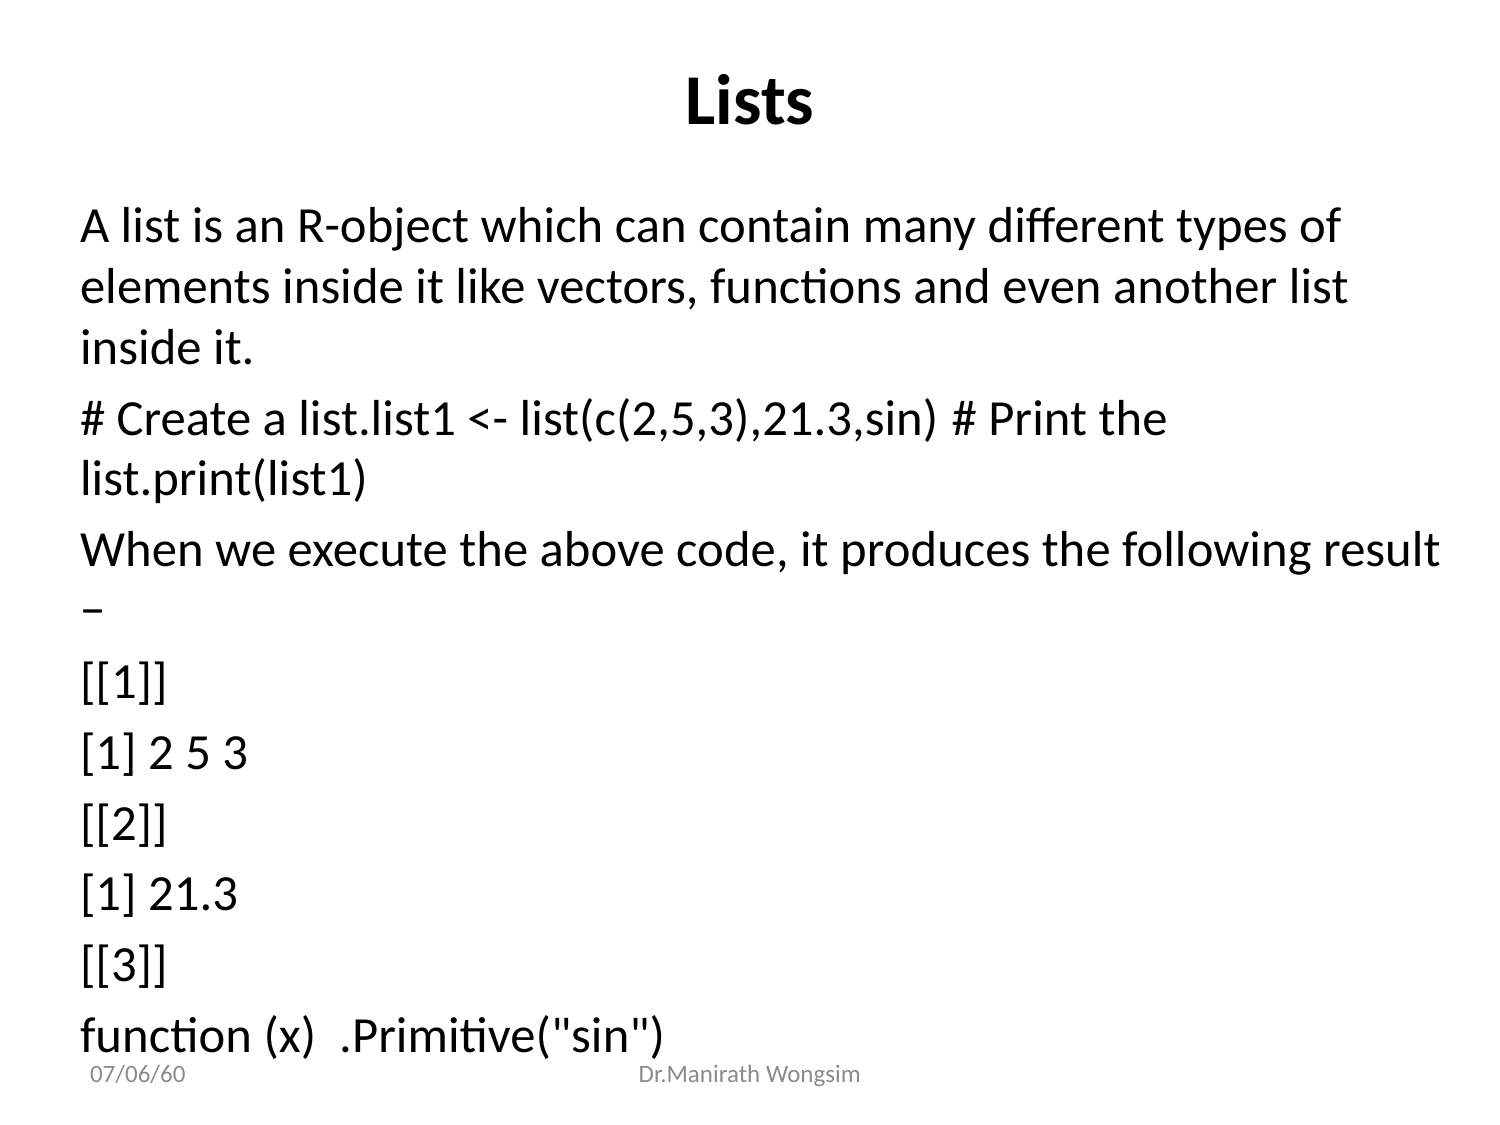

# Lists
A list is an R-object which can contain many different types of elements inside it like vectors, functions and even another list inside it.
# Create a list.list1 <- list(c(2,5,3),21.3,sin) # Print the list.print(list1)
When we execute the above code, it produces the following result −
[[1]]
[1] 2 5 3
[[2]]
[1] 21.3
[[3]]
function (x)  .Primitive("sin")

07/06/60
Dr.Manirath Wongsim